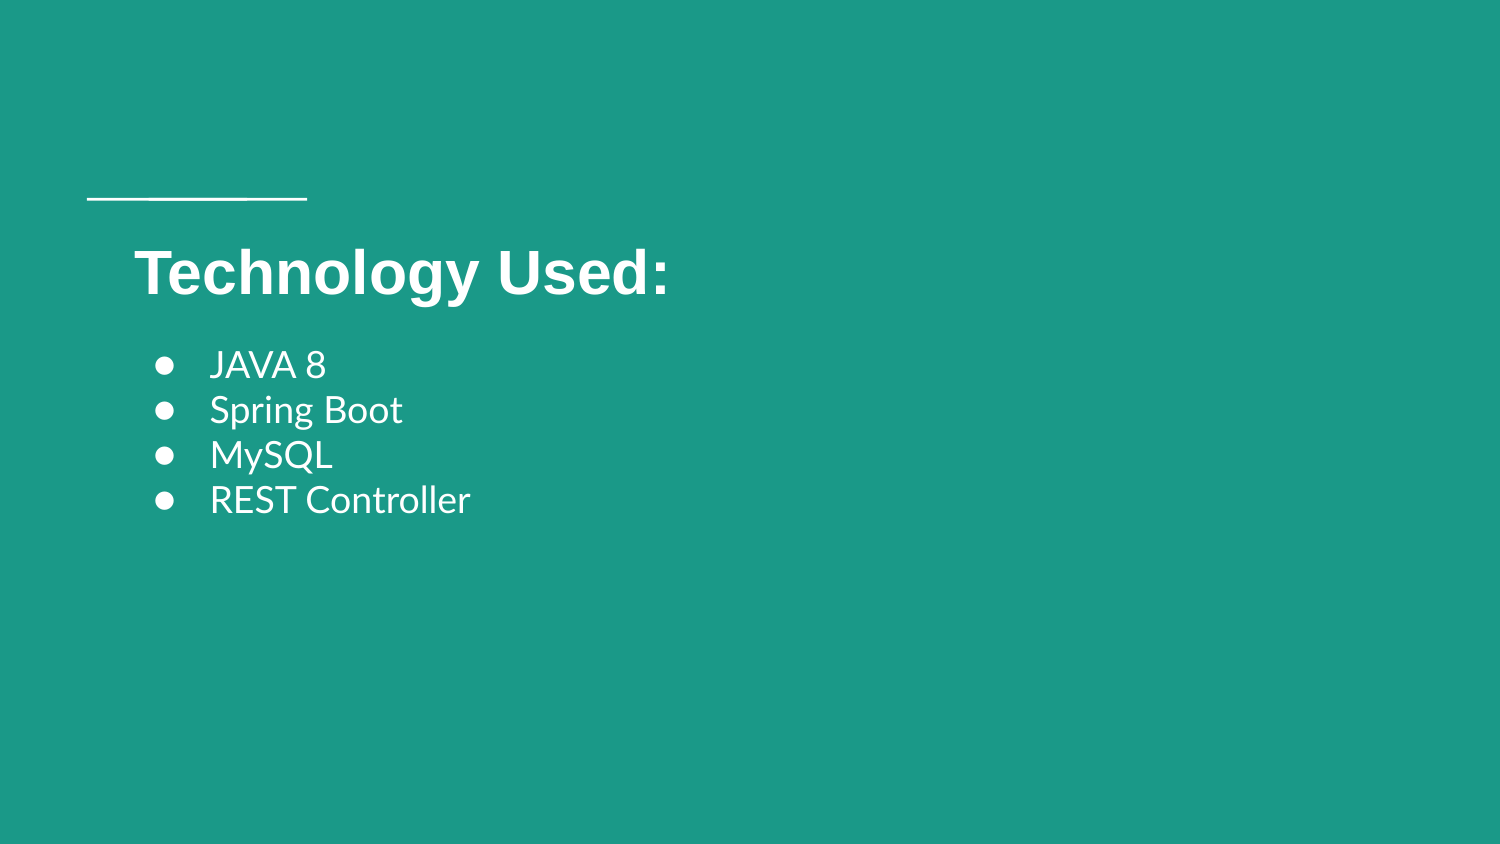

# Technology Used:
JAVA 8
Spring Boot
MySQL
REST Controller